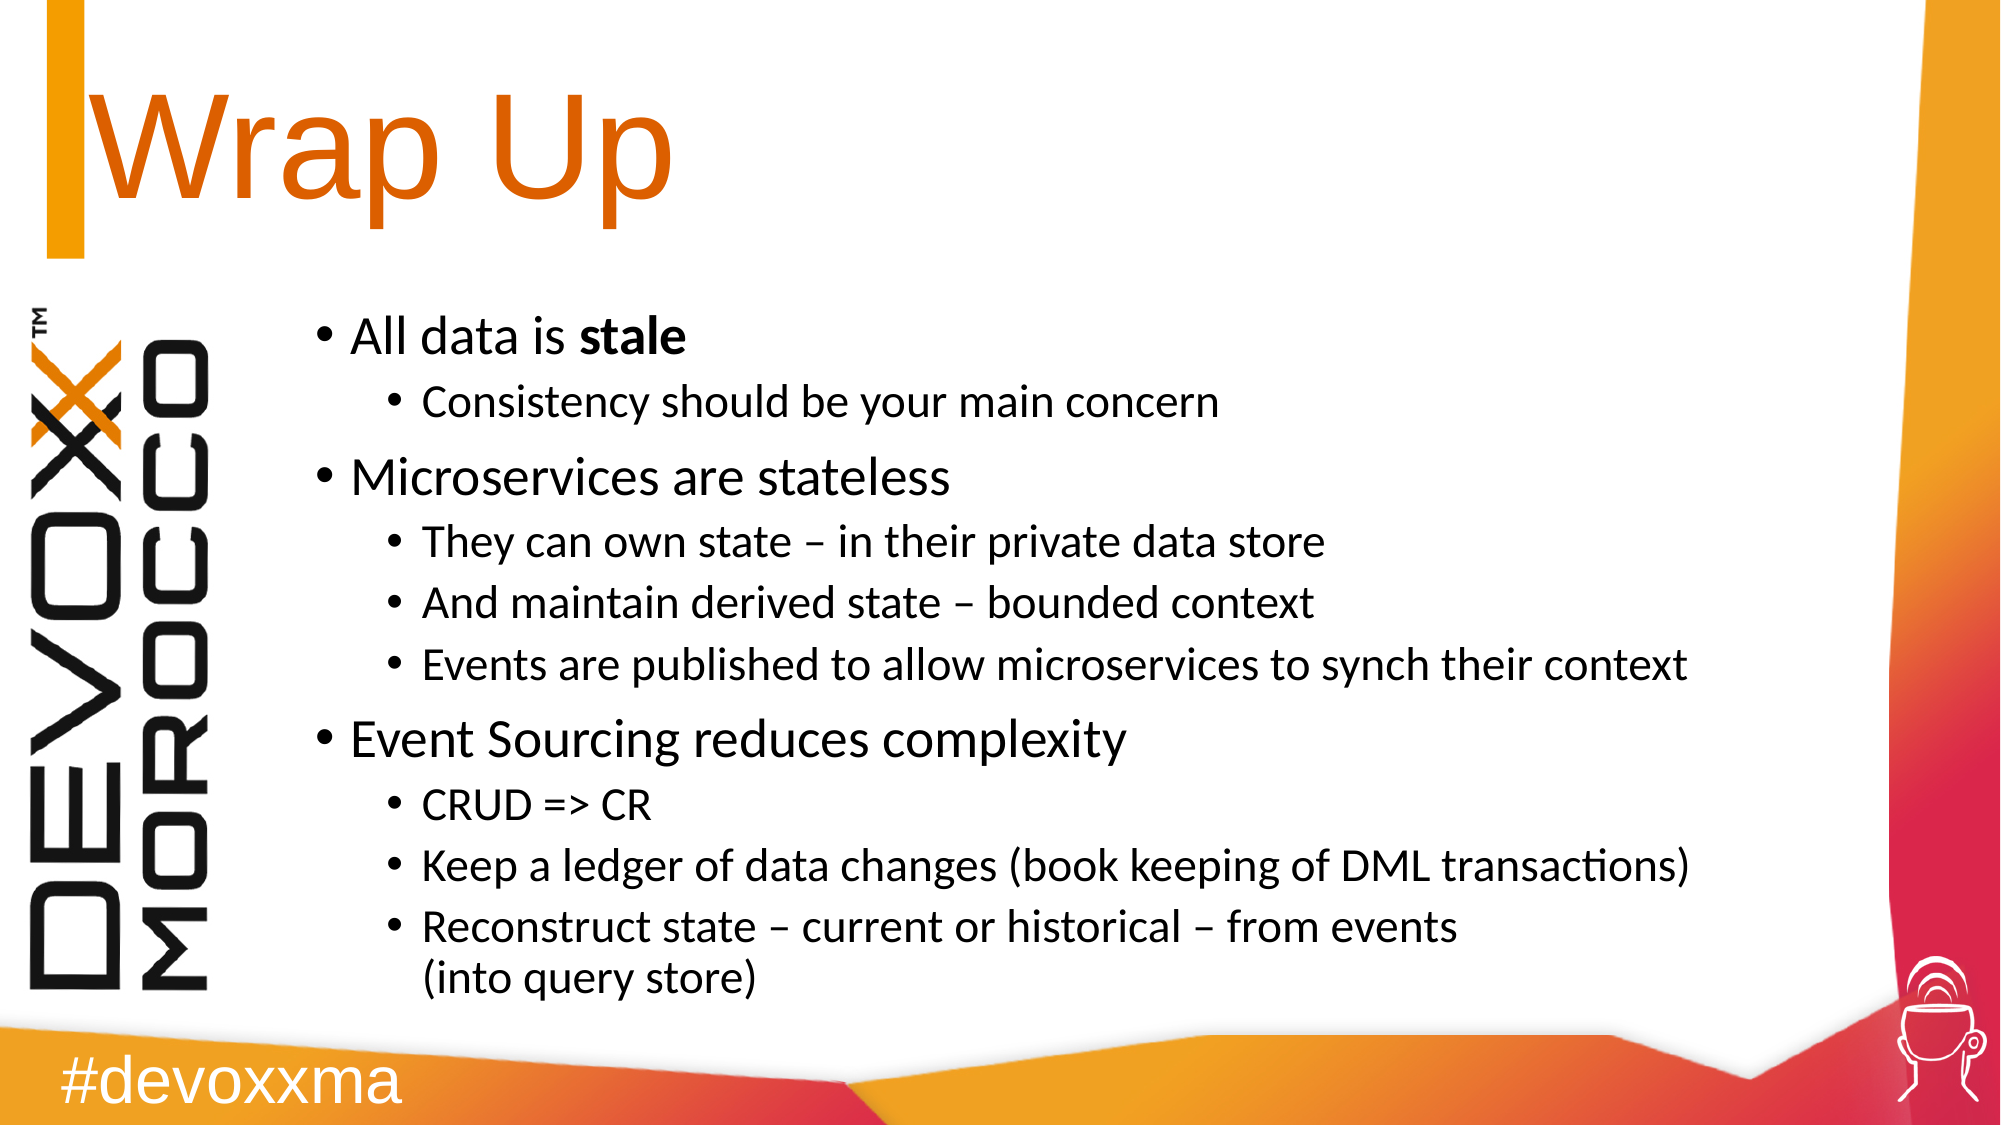

# Wrap Up
All data is stale
Consistency should be your main concern
Microservices are stateless
They can own state – in their private data store
And maintain derived state – bounded context
Events are published to allow microservices to synch their context
Event Sourcing reduces complexity
CRUD => CR
Keep a ledger of data changes (book keeping of DML transactions)
Reconstruct state – current or historical – from events
(into query store)

#devoxxma